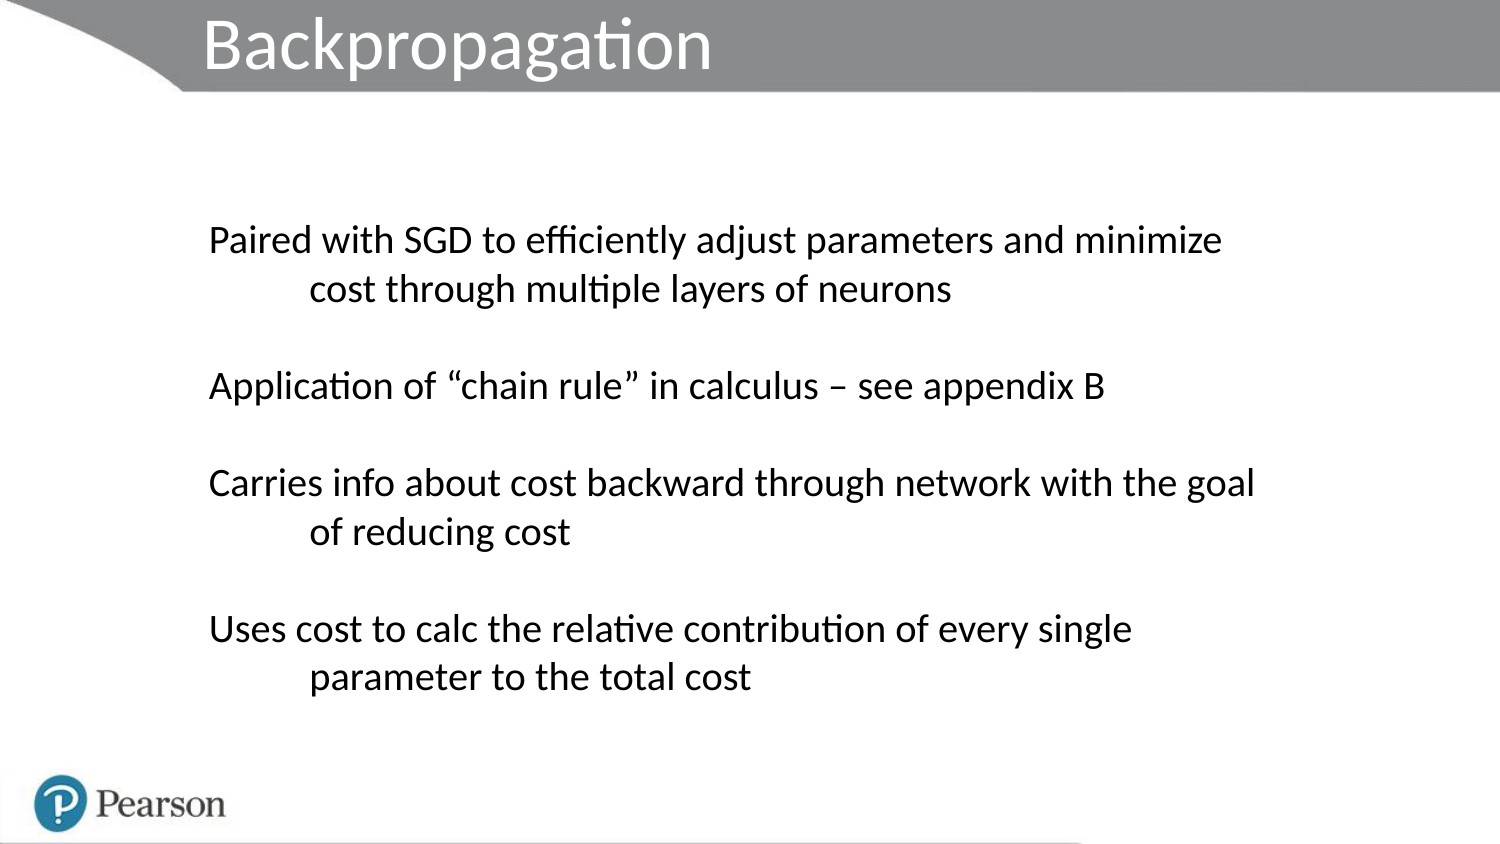

Backpropagation
Paired with SGD to efficiently adjust parameters and minimize cost through multiple layers of neurons

Application of “chain rule” in calculus – see appendix B

Carries info about cost backward through network with the goal of reducing cost

Uses cost to calc the relative contribution of every single parameter to the total cost